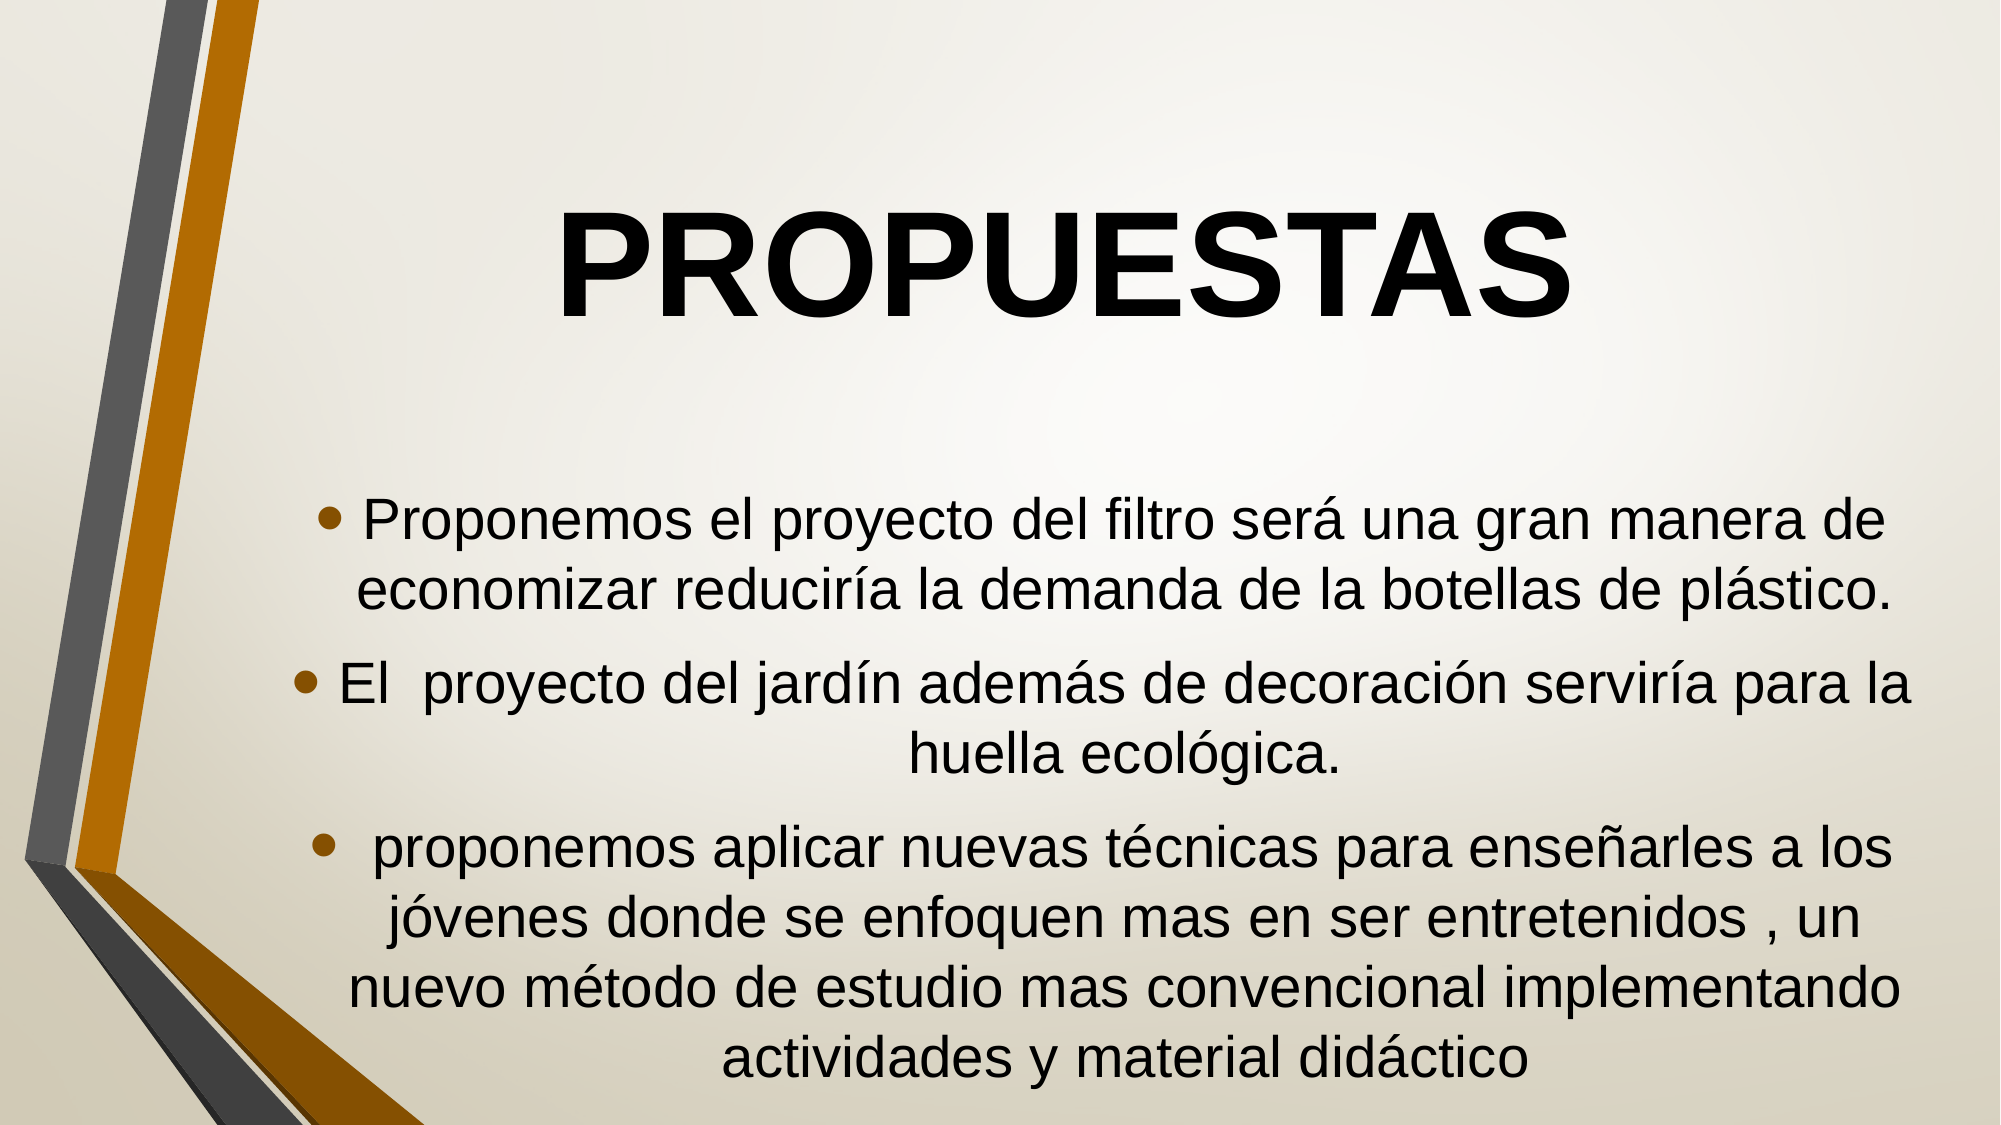

# PROPUESTAS

Proponemos el proyecto del filtro será una gran manera de economizar reduciría la demanda de la botellas de plástico.
El  proyecto del jardín además de decoración serviría para la huella ecológica.
 proponemos aplicar nuevas técnicas para enseñarles a los jóvenes donde se enfoquen mas en ser entretenidos , un nuevo método de estudio mas convencional implementando actividades y material didáctico